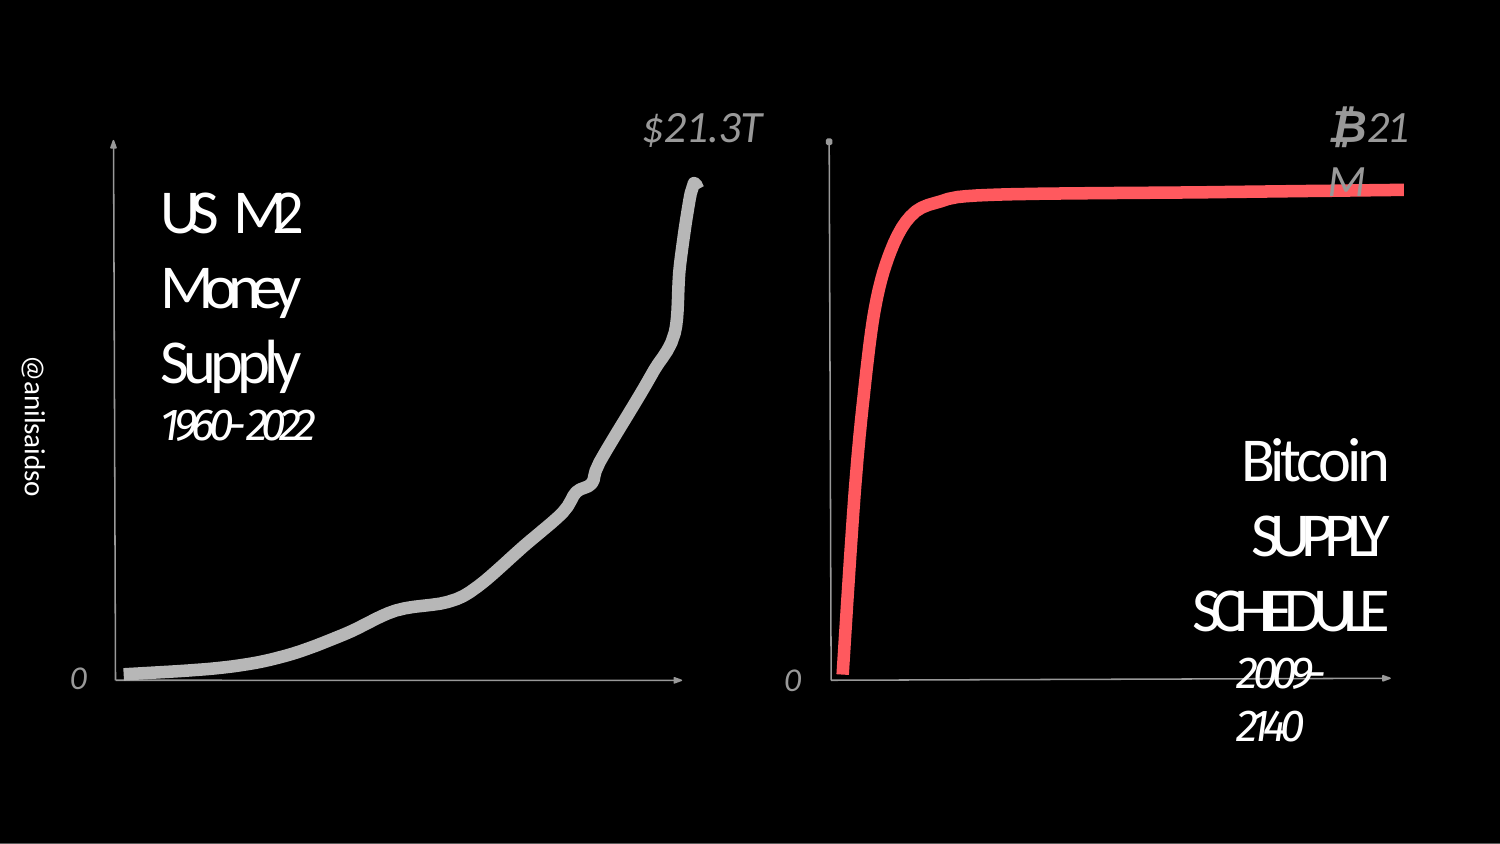

# $21.3T
₿21M

US M2
Money Supply
1960-2022

@anilsaidso
Bitcoin SUPPLY
SCHEDULE
2009-2140
0
0